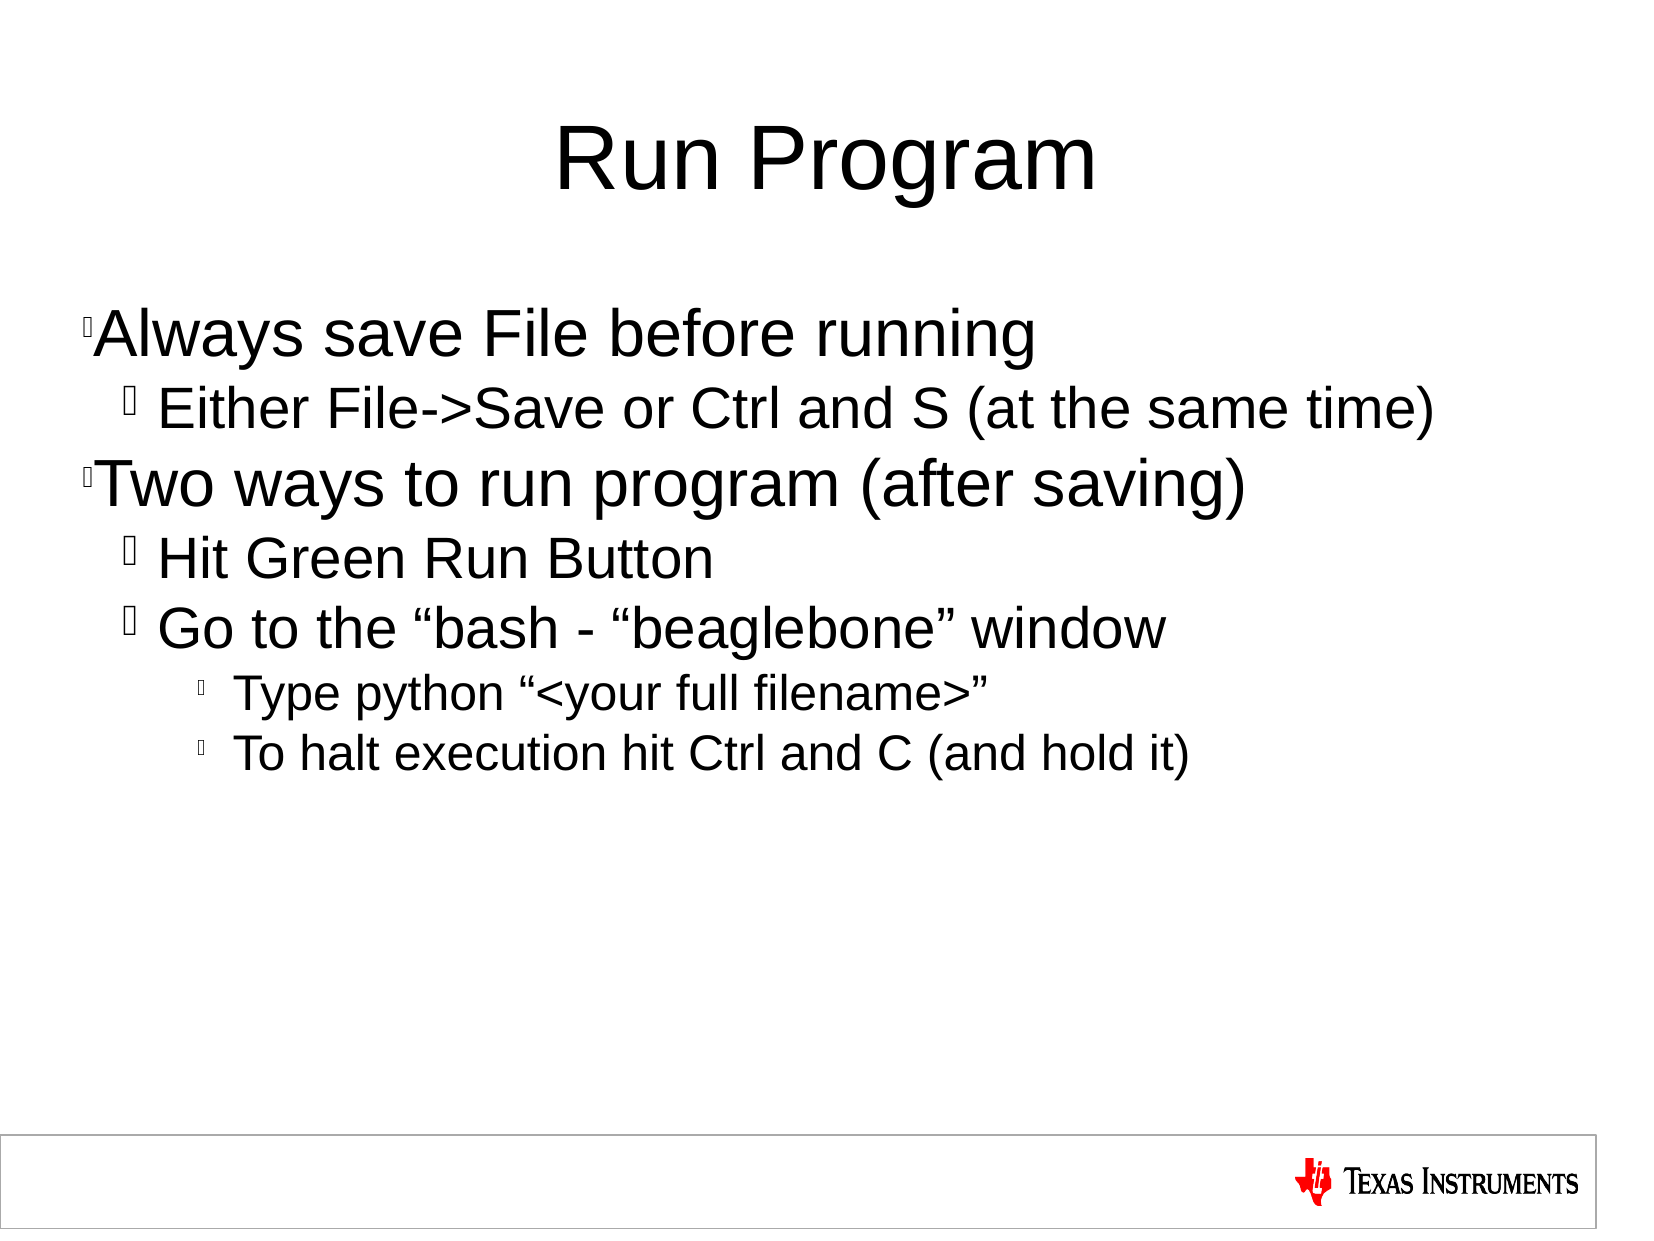

Run Program
Always save File before running
Either File->Save or Ctrl and S (at the same time)
Two ways to run program (after saving)
Hit Green Run Button
Go to the “bash - “beaglebone” window
Type python “<your full filename>”
To halt execution hit Ctrl and C (and hold it)